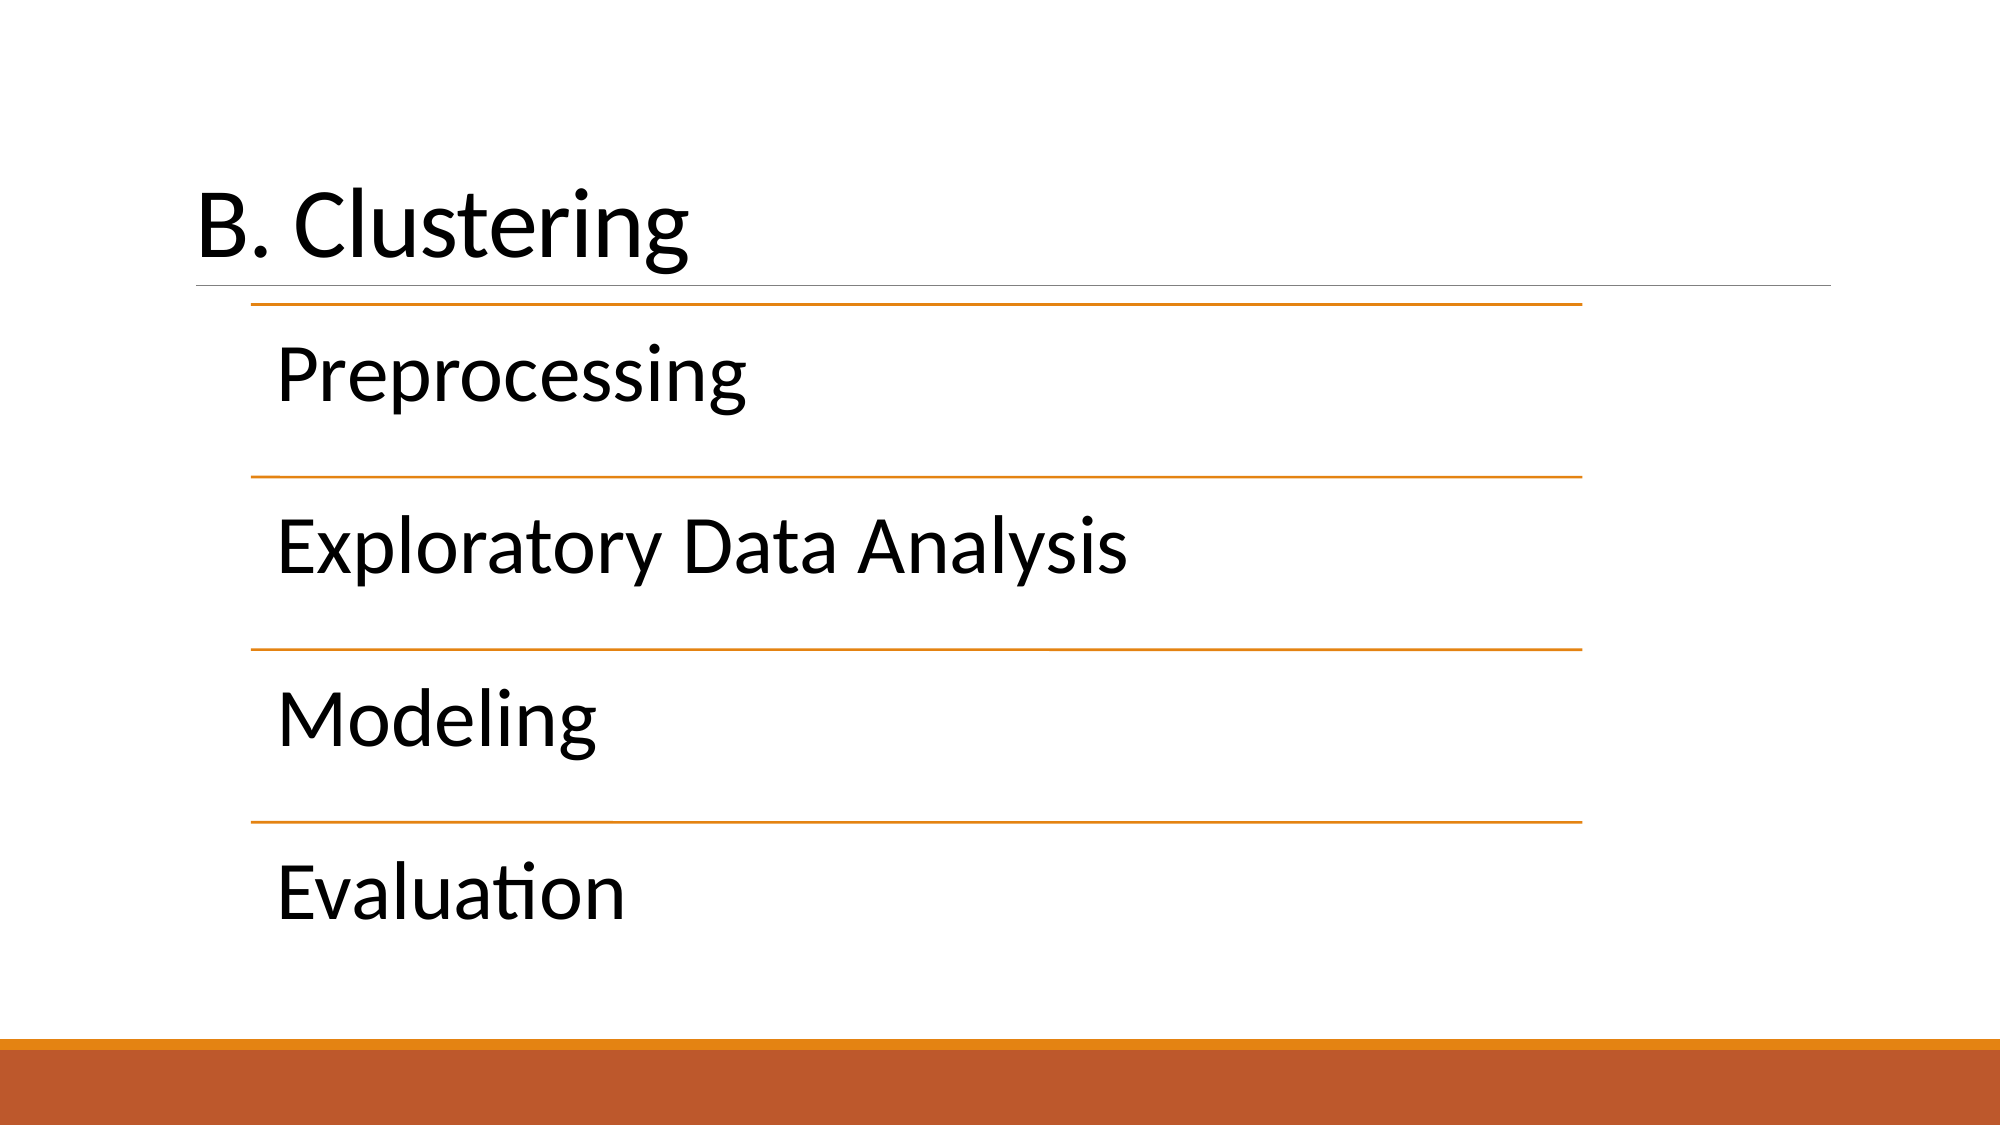

# B. Clustering
Preprocessing
Exploratory Data Analysis
Modeling
Evaluation